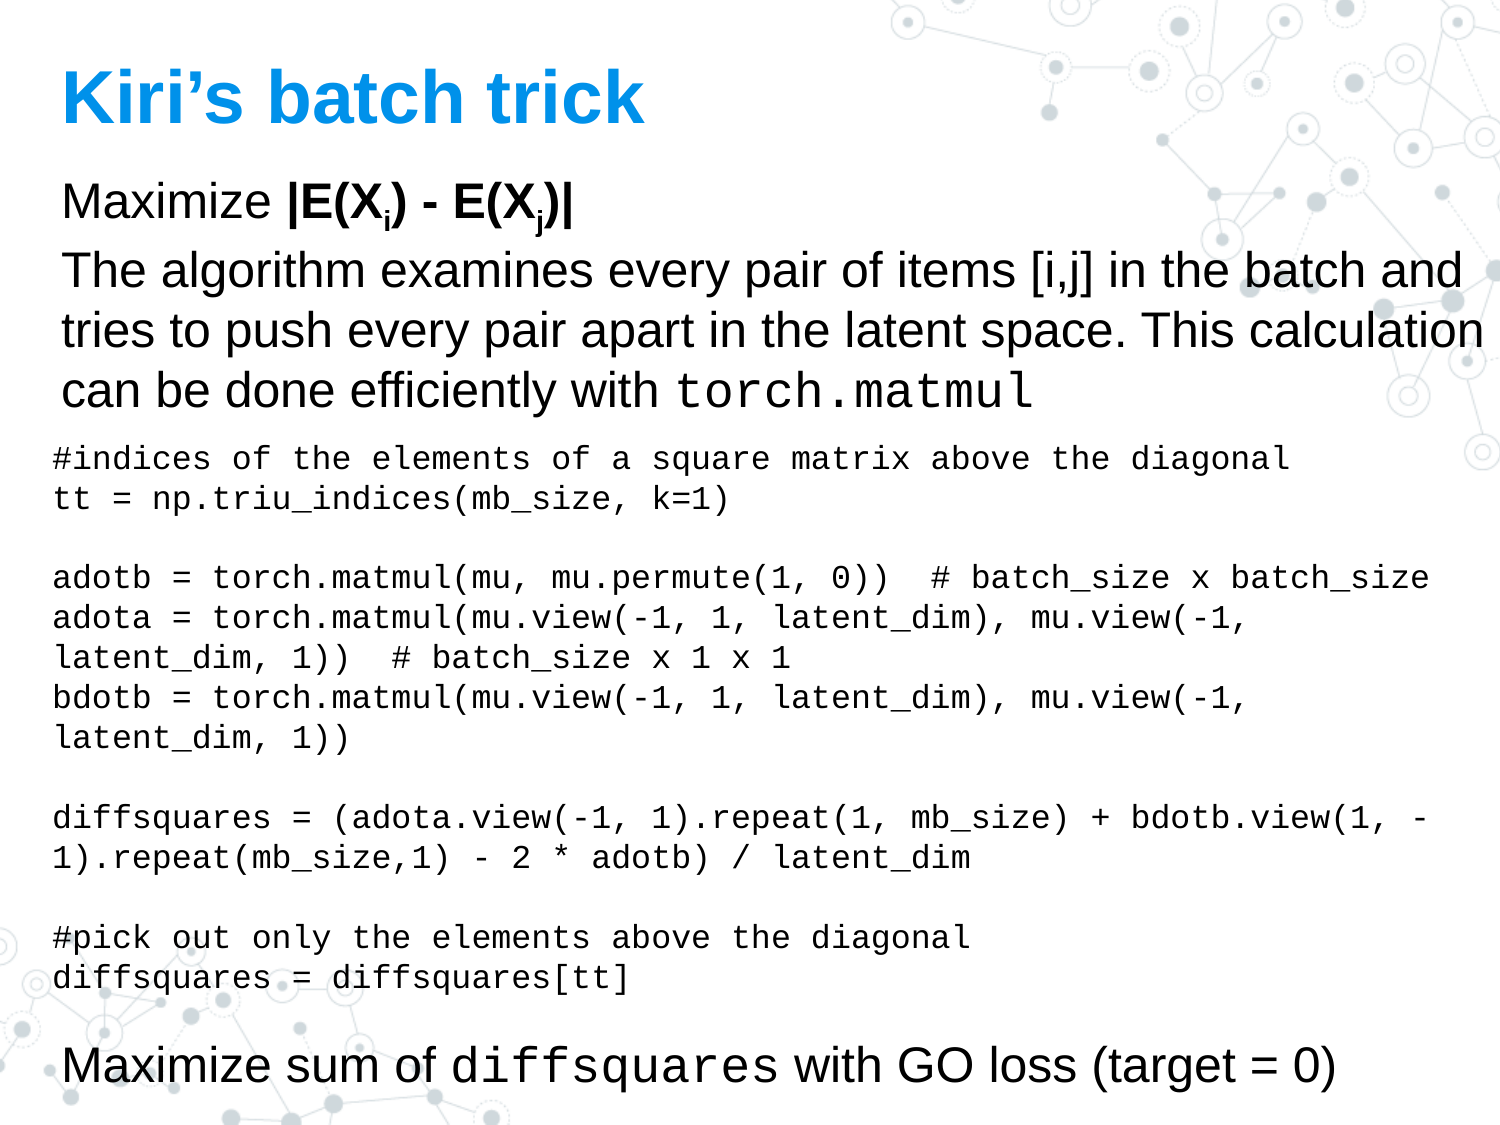

# Kiri’s batch trick
Maximize |E(Xi) - E(Xj)|
The algorithm examines every pair of items [i,j] in the batch and tries to push every pair apart in the latent space. This calculation can be done efficiently with torch.matmul
#indices of the elements of a square matrix above the diagonal
tt = np.triu_indices(mb_size, k=1)

adotb = torch.matmul(mu, mu.permute(1, 0))  # batch_size x batch_size
adota = torch.matmul(mu.view(-1, 1, latent_dim), mu.view(-1, latent_dim, 1))  # batch_size x 1 x 1
bdotb = torch.matmul(mu.view(-1, 1, latent_dim), mu.view(-1, latent_dim, 1))

diffsquares = (adota.view(-1, 1).repeat(1, mb_size) + bdotb.view(1, -1).repeat(mb_size,1) - 2 * adotb) / latent_dim

#pick out only the elements above the diagonal
diffsquares = diffsquares[tt]

Maximize sum of diffsquares with GO loss (target = 0)